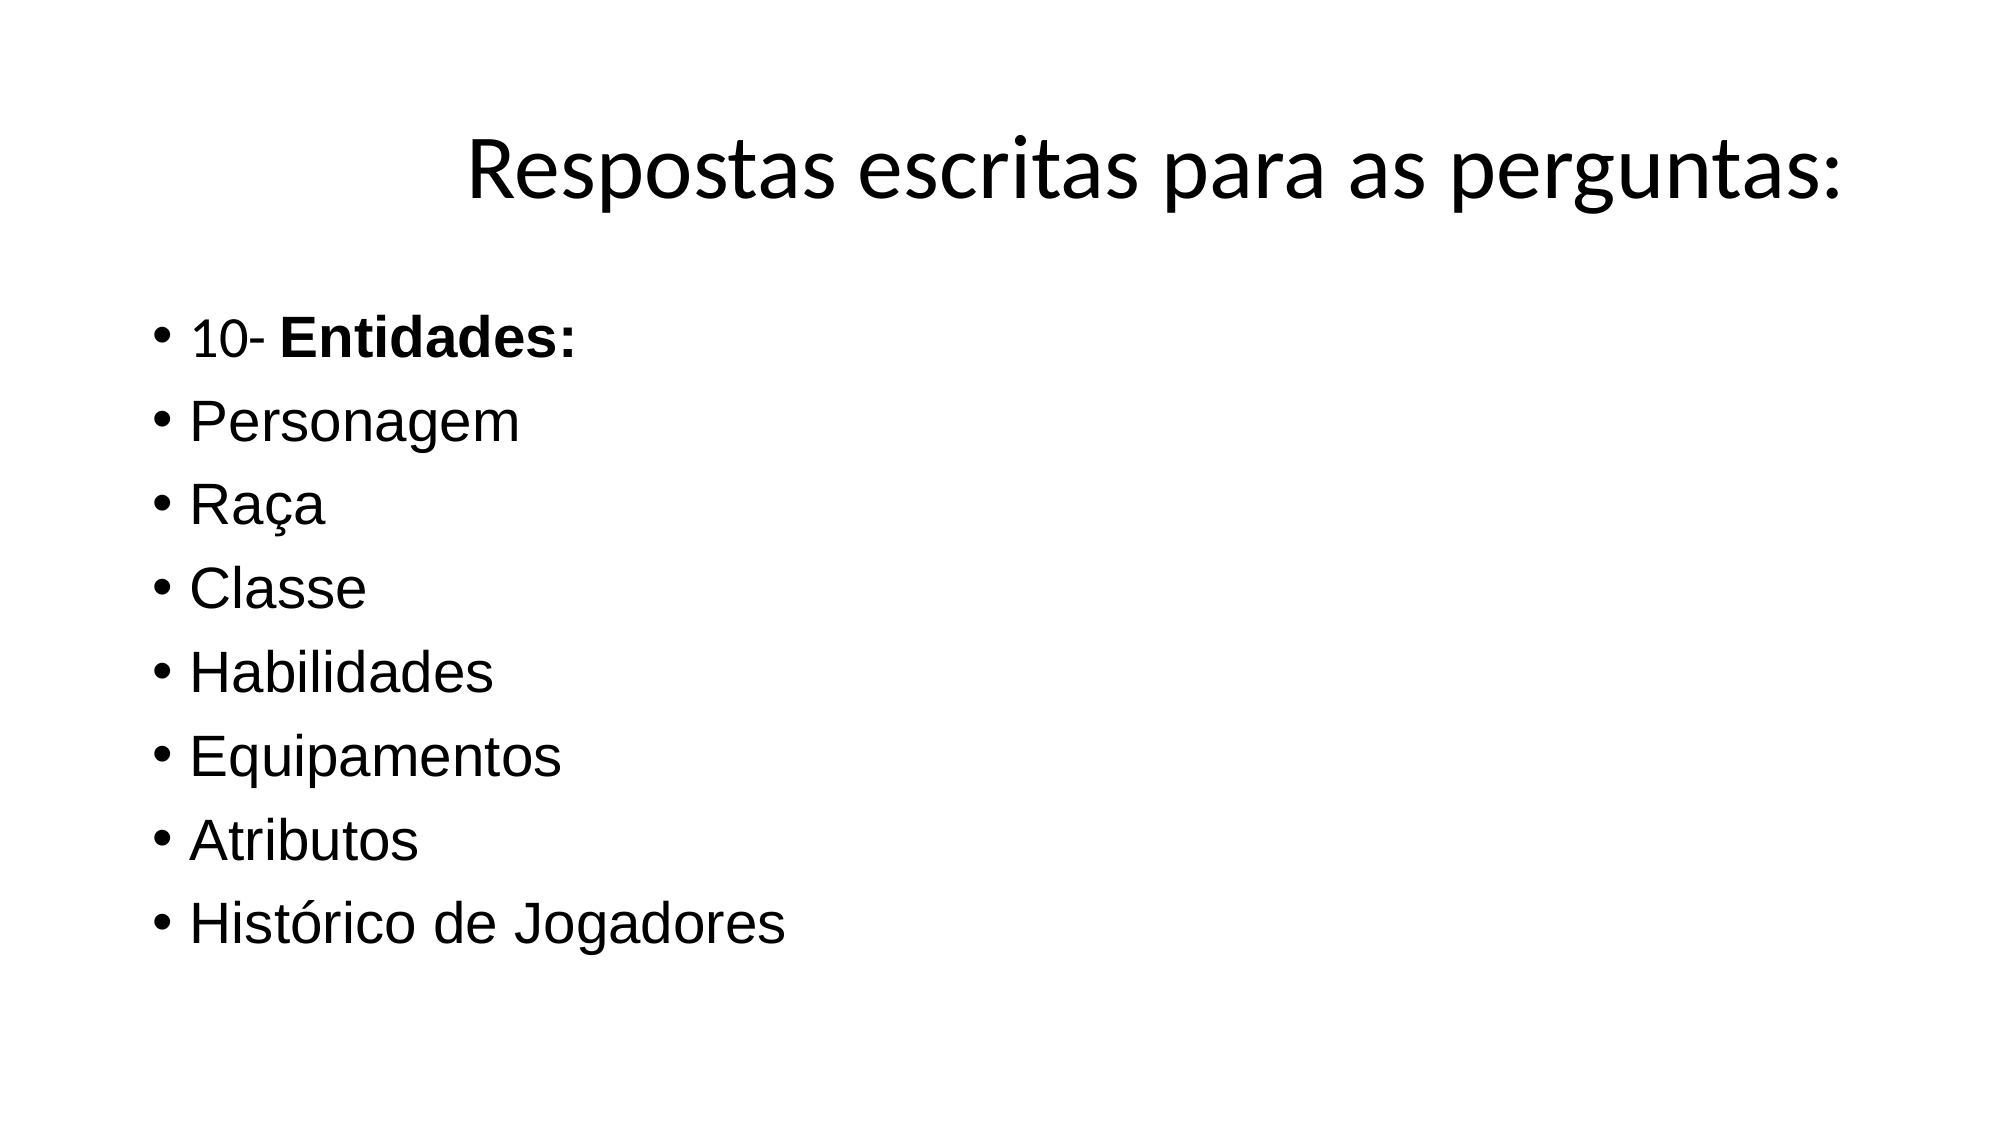

# Respostas escritas para as perguntas:
10- Entidades:
Personagem
Raça
Classe
Habilidades
Equipamentos
Atributos
Histórico de Jogadores